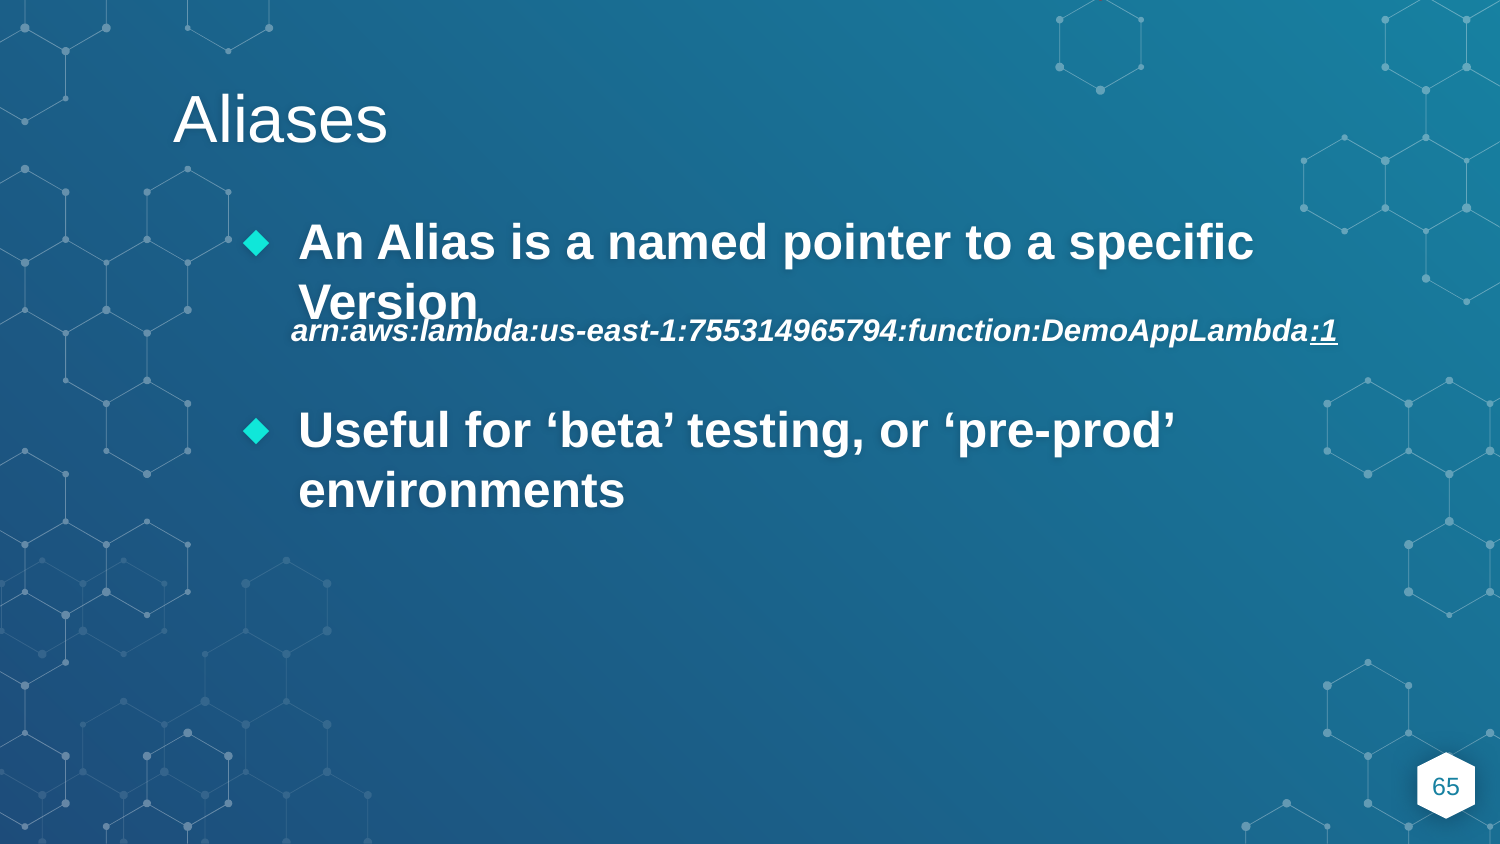

Aliases
An Alias is a named pointer to a specific Version

arn:aws:lambda:us-east-1:755314965794:function:DemoAppLambda:1
Useful for ‘beta’ testing, or ‘pre-prod’ environments

65